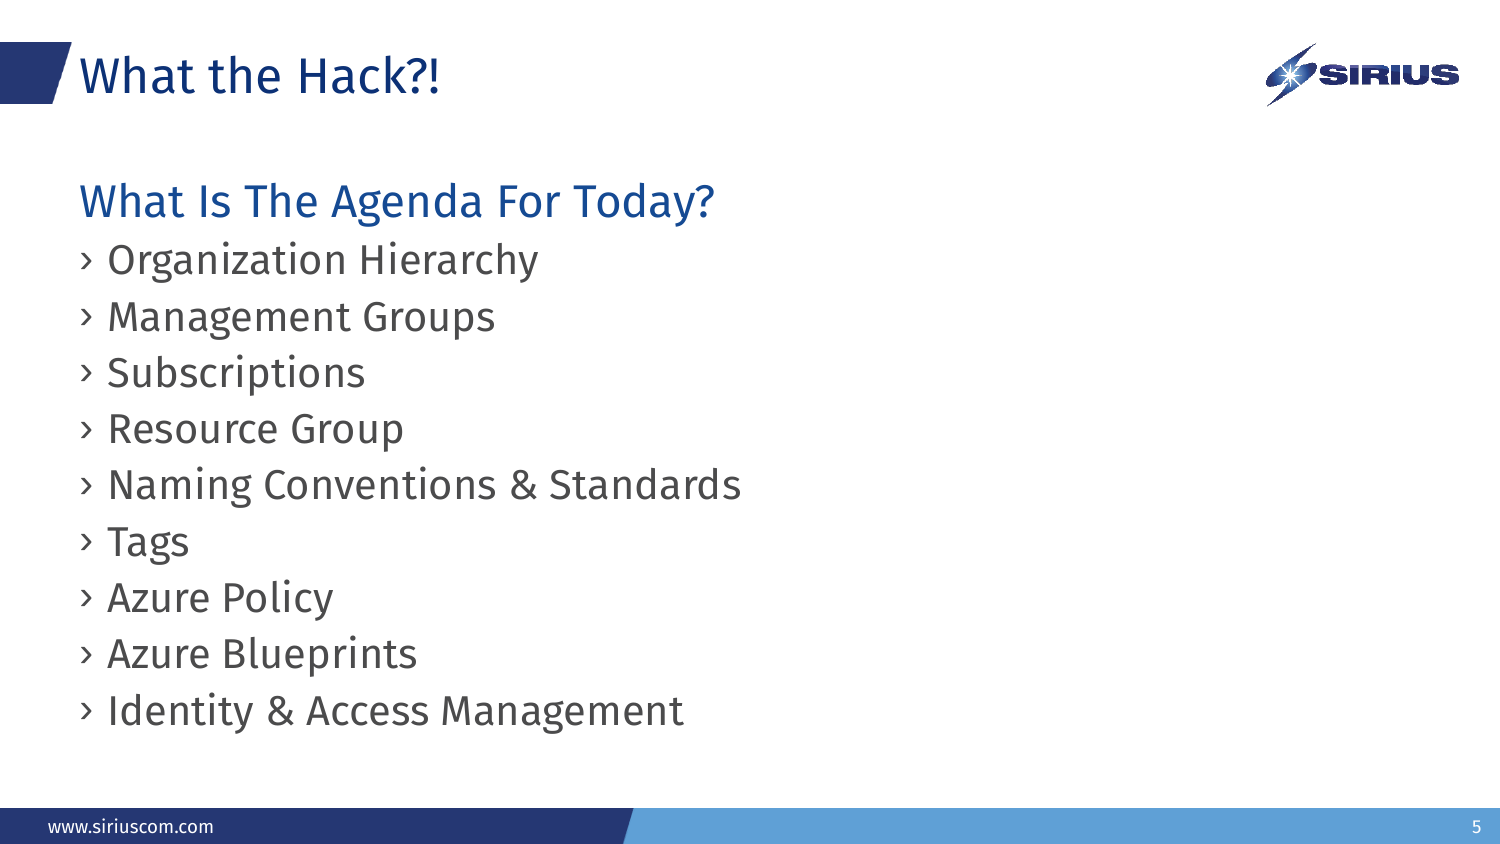

# What the Hack?!
What Is The Agenda For Today?
Organization Hierarchy
Management Groups
Subscriptions
Resource Group
Naming Conventions & Standards
Tags
Azure Policy
Azure Blueprints
Identity & Access Management